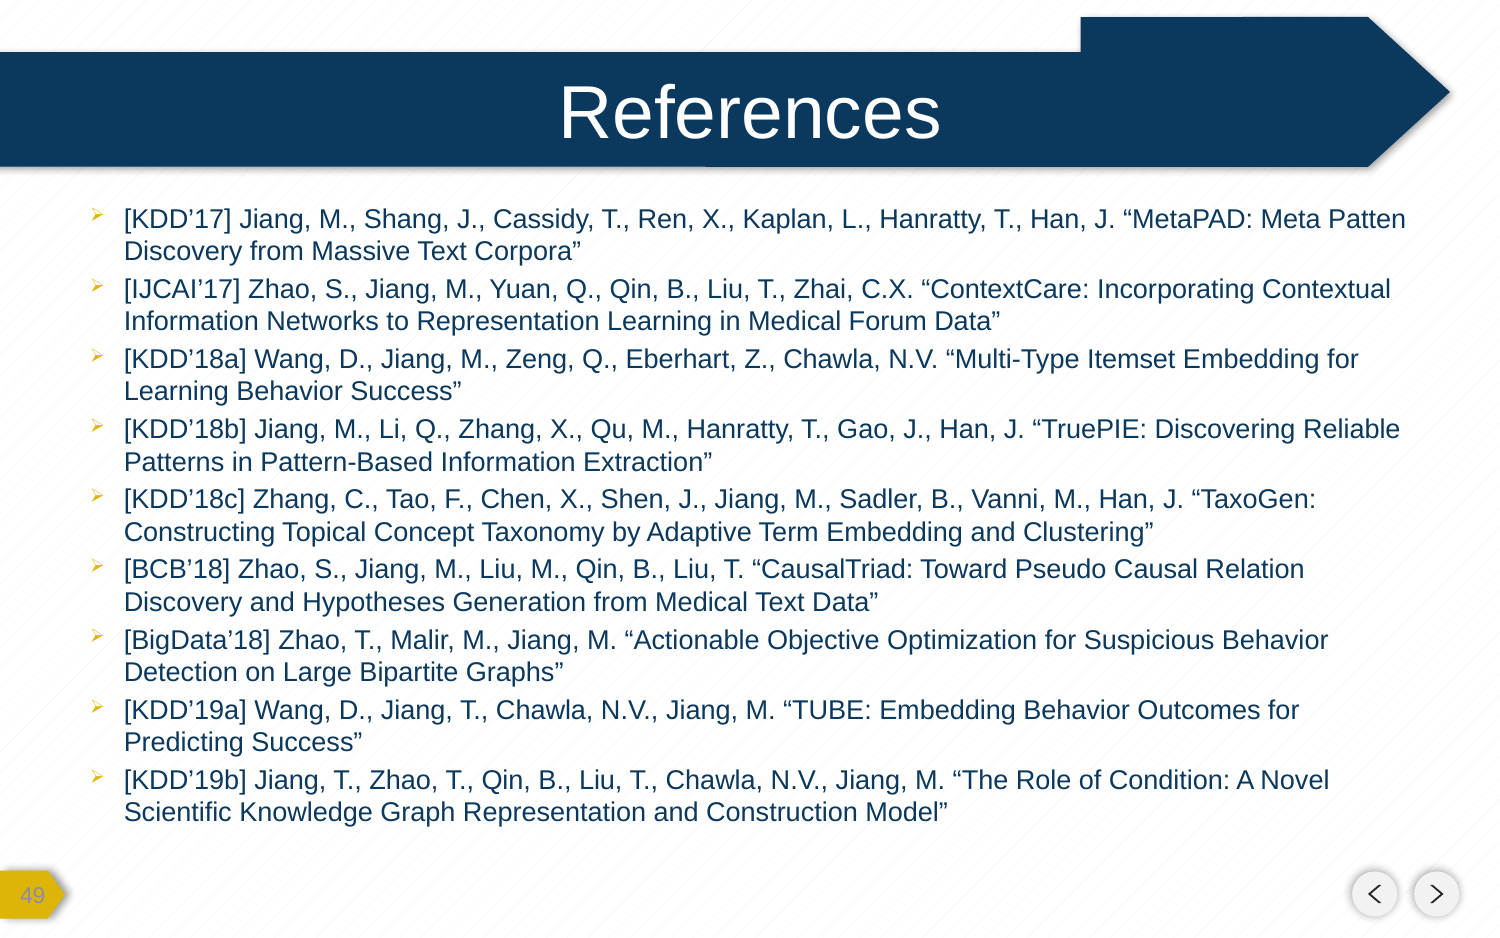

# References
[KDD’17] Jiang, M., Shang, J., Cassidy, T., Ren, X., Kaplan, L., Hanratty, T., Han, J. “MetaPAD: Meta Patten Discovery from Massive Text Corpora”
[IJCAI’17] Zhao, S., Jiang, M., Yuan, Q., Qin, B., Liu, T., Zhai, C.X. “ContextCare: Incorporating Contextual Information Networks to Representation Learning in Medical Forum Data”
[KDD’18a] Wang, D., Jiang, M., Zeng, Q., Eberhart, Z., Chawla, N.V. “Multi-Type Itemset Embedding for Learning Behavior Success”
[KDD’18b] Jiang, M., Li, Q., Zhang, X., Qu, M., Hanratty, T., Gao, J., Han, J. “TruePIE: Discovering Reliable Patterns in Pattern-Based Information Extraction”
[KDD’18c] Zhang, C., Tao, F., Chen, X., Shen, J., Jiang, M., Sadler, B., Vanni, M., Han, J. “TaxoGen: Constructing Topical Concept Taxonomy by Adaptive Term Embedding and Clustering”
[BCB’18] Zhao, S., Jiang, M., Liu, M., Qin, B., Liu, T. “CausalTriad: Toward Pseudo Causal Relation Discovery and Hypotheses Generation from Medical Text Data”
[BigData’18] Zhao, T., Malir, M., Jiang, M. “Actionable Objective Optimization for Suspicious Behavior Detection on Large Bipartite Graphs”
[KDD’19a] Wang, D., Jiang, T., Chawla, N.V., Jiang, M. “TUBE: Embedding Behavior Outcomes for Predicting Success”
[KDD’19b] Jiang, T., Zhao, T., Qin, B., Liu, T., Chawla, N.V., Jiang, M. “The Role of Condition: A Novel Scientific Knowledge Graph Representation and Construction Model”
49